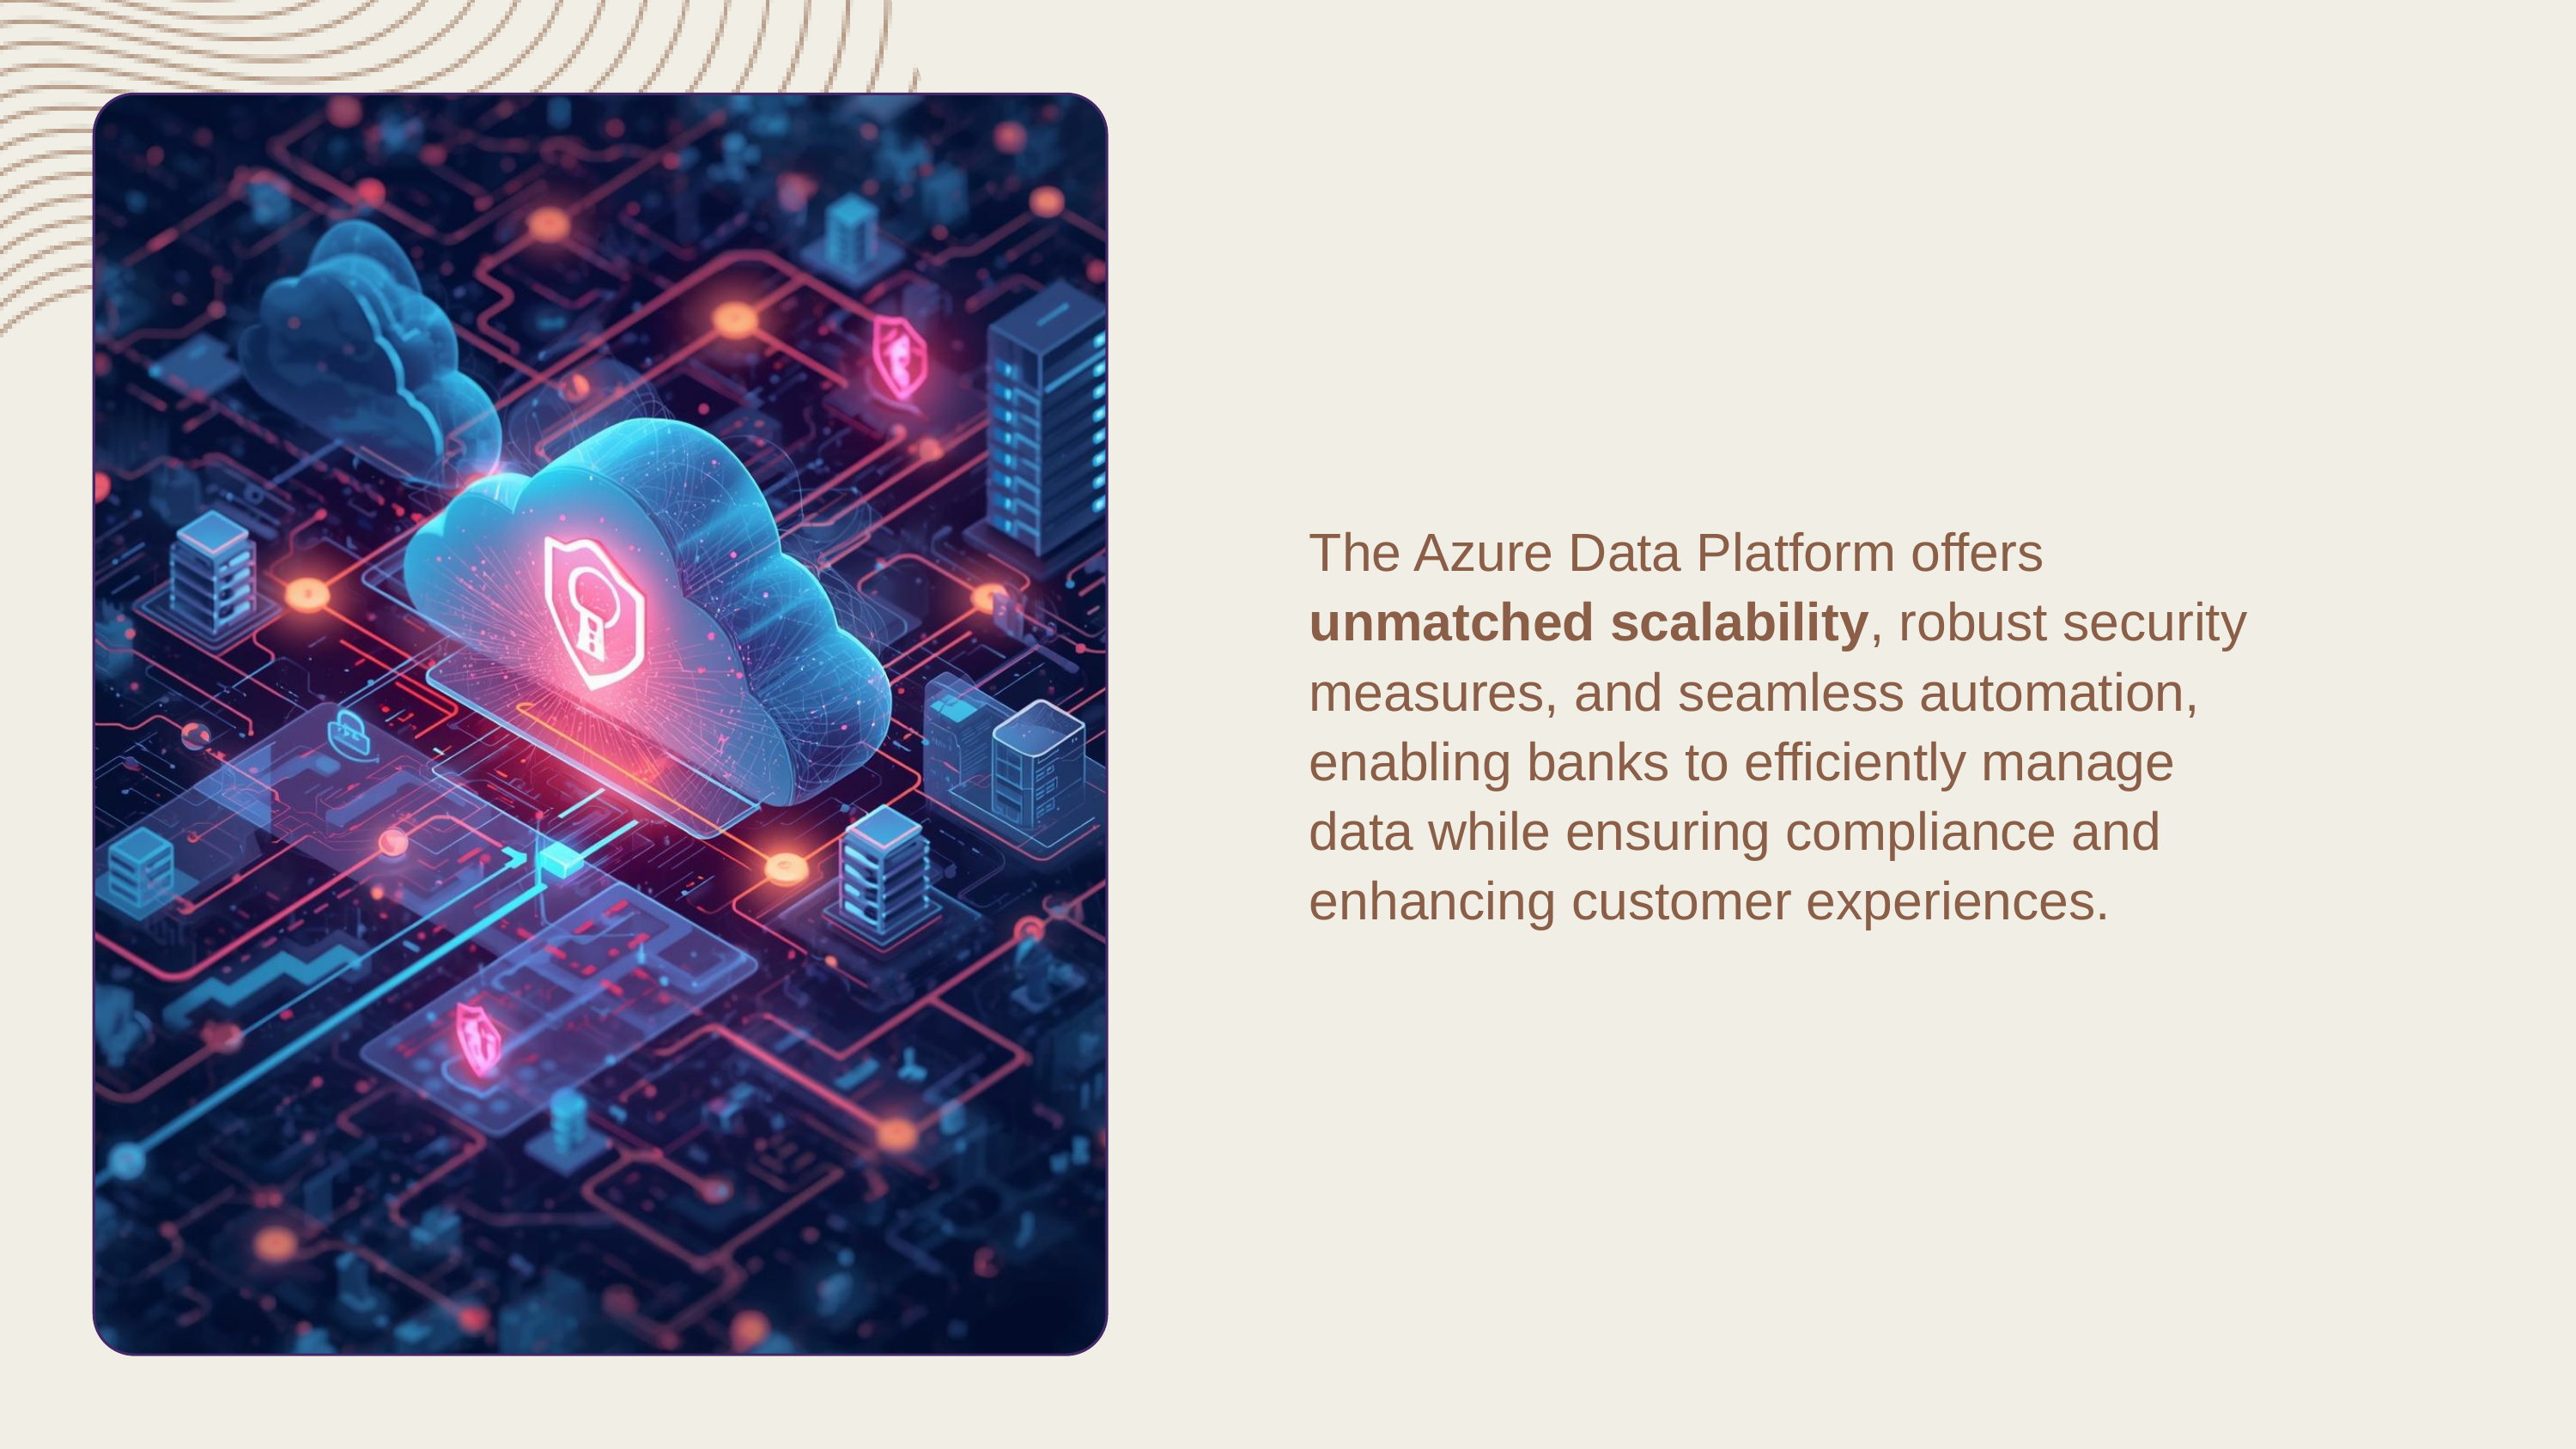

The Azure Data Platform offers unmatched scalability, robust security measures, and seamless automation, enabling banks to efficiently manage data while ensuring compliance and enhancing customer experiences.